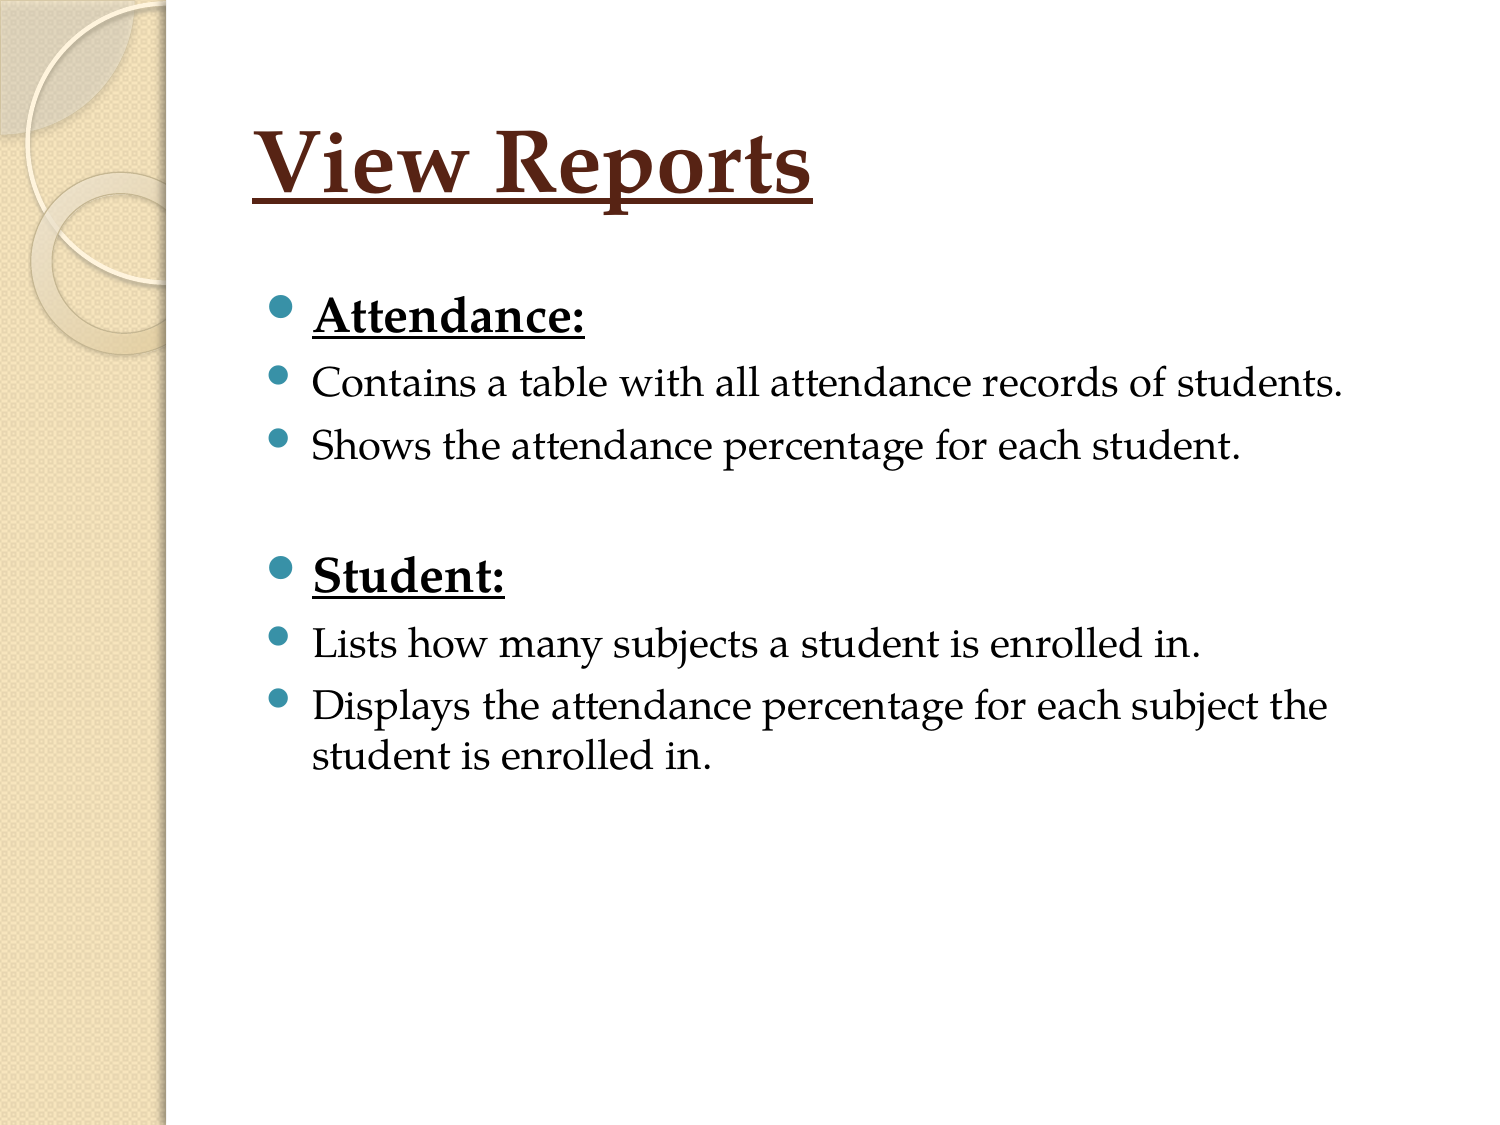

# View Reports
Attendance:
Contains a table with all attendance records of students.
Shows the attendance percentage for each student.

Student:
Lists how many subjects a student is enrolled in.
Displays the attendance percentage for each subject the student is enrolled in.